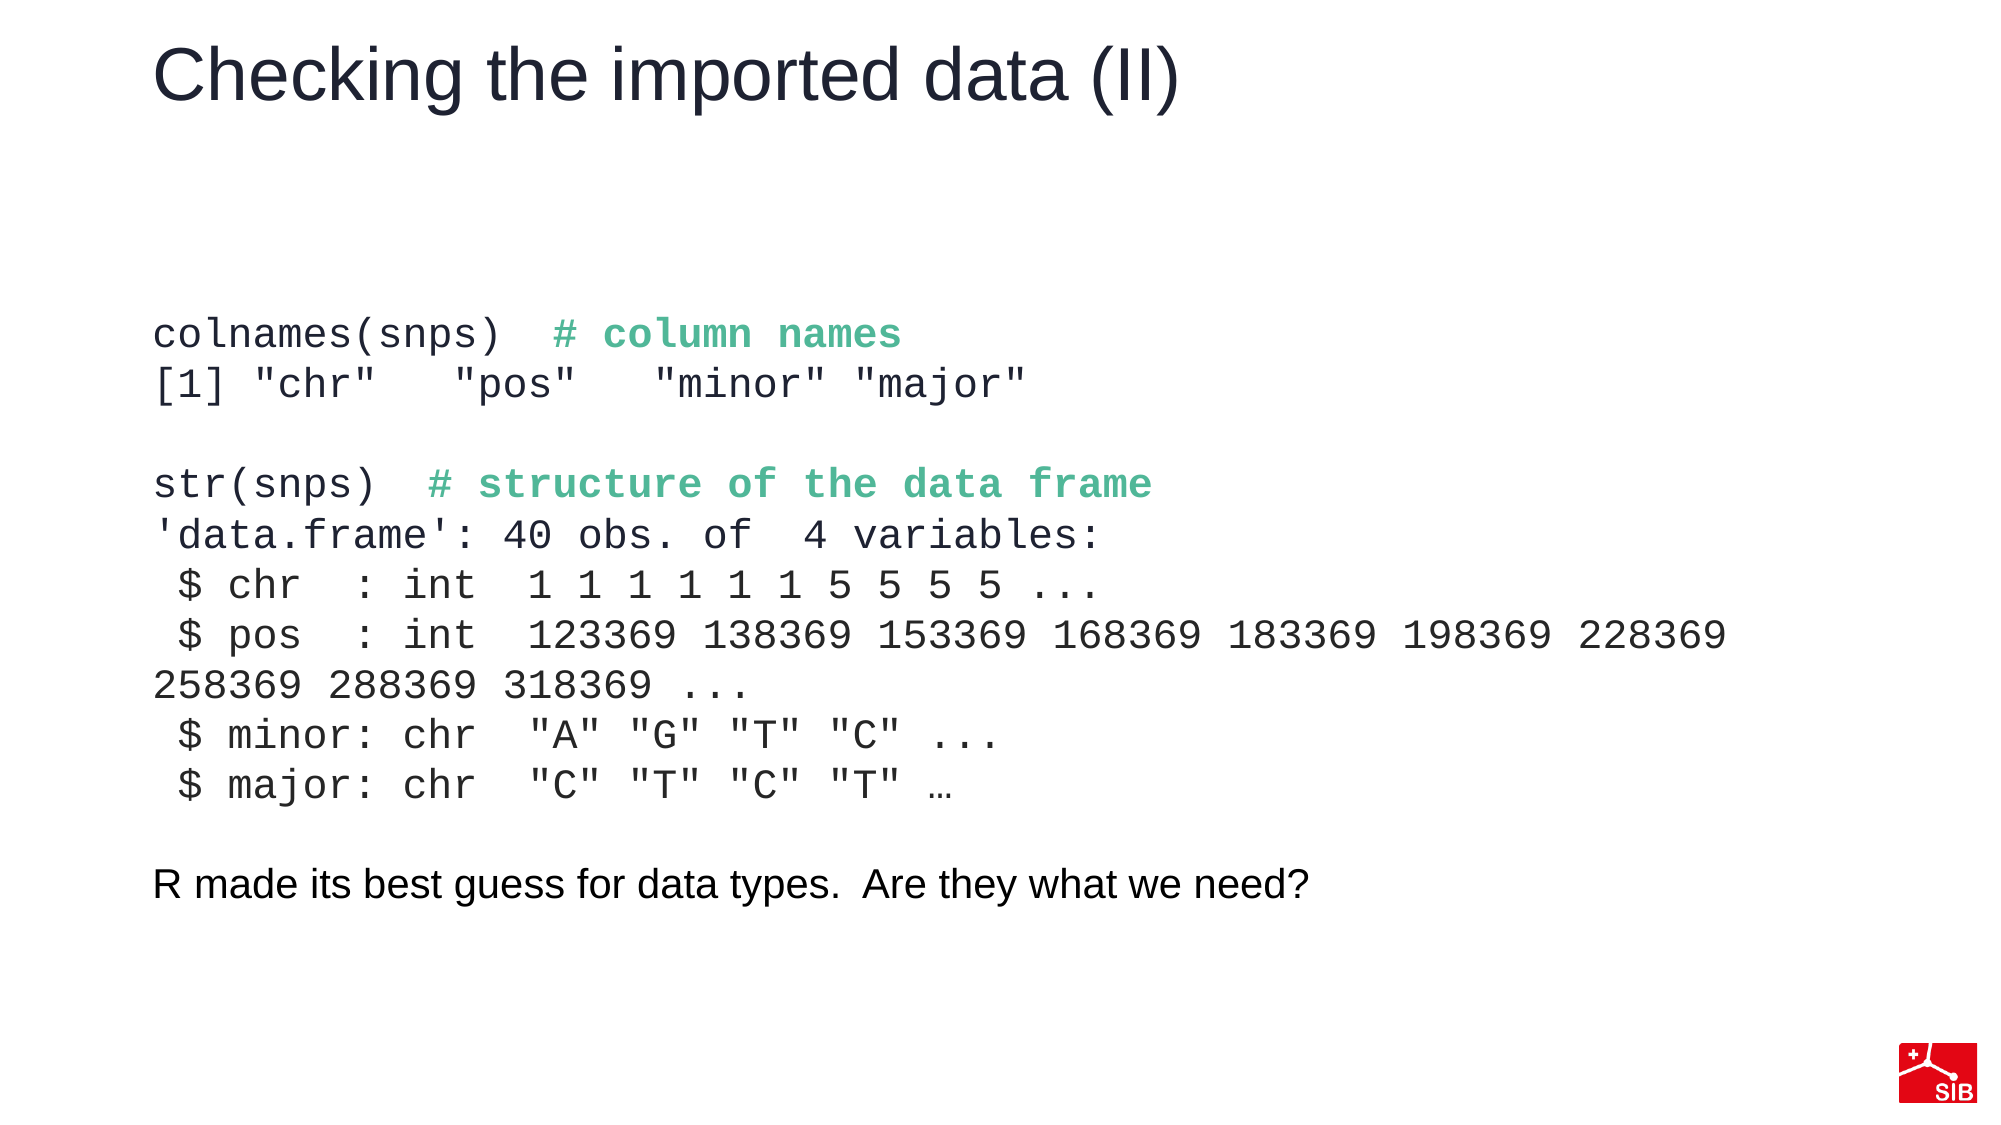

# Checking the imported data (II)
colnames(snps)  # column names
[1] "chr"   "pos"   "minor" "major"

str(snps)  # structure of the data frame
'data.frame': 40 obs. of  4 variables:
 $ chr  : int  1 1 1 1 1 1 5 5 5 5 ...
 $ pos  : int  123369 138369 153369 168369 183369 198369 228369 258369 288369 318369 ...
 $ minor: chr  "A" "G" "T" "C" ...
 $ major: chr  "C" "T" "C" "T" …

R made its best guess for data types.  Are they what we need?